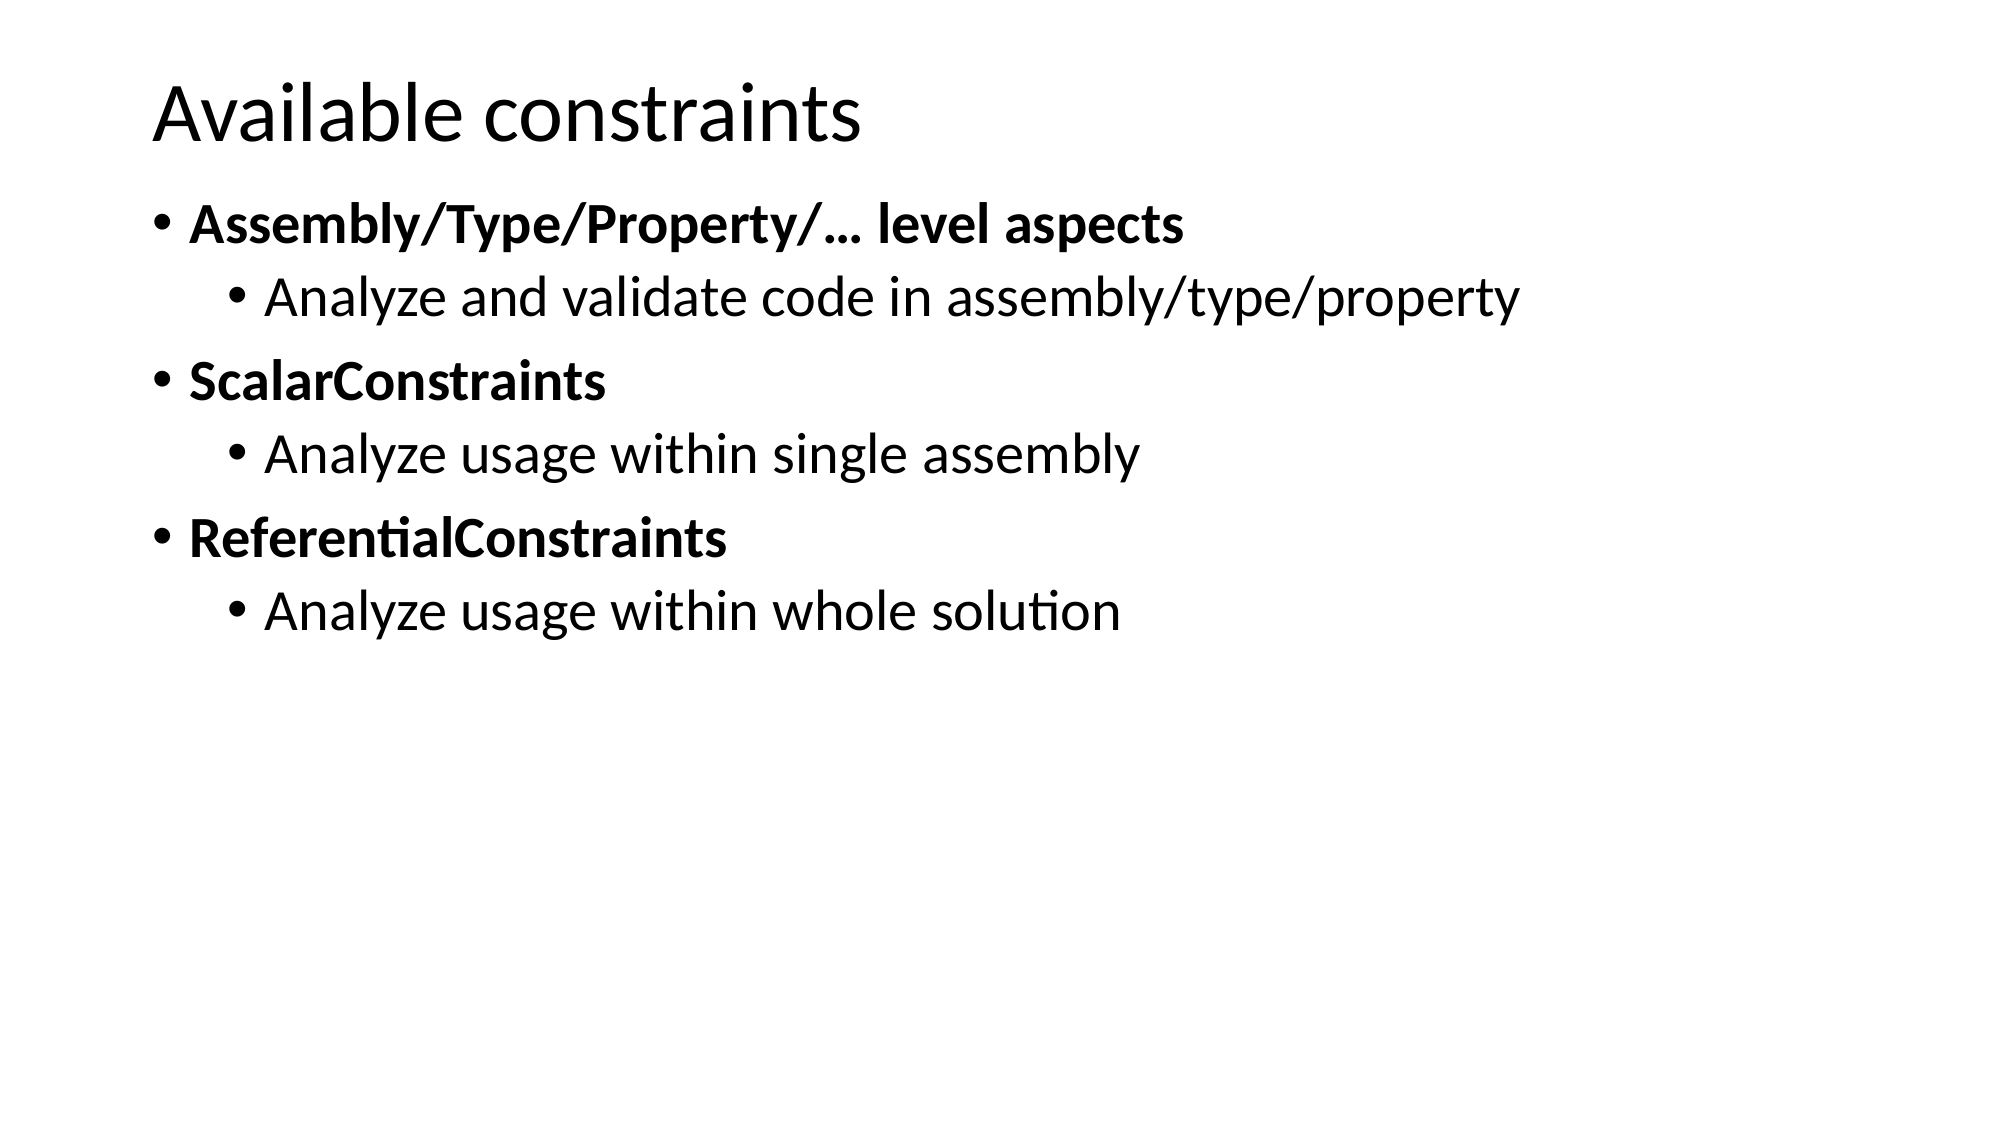

# Available constraints
Assembly/Type/Property/… level aspects
Analyze and validate code in assembly/type/property
ScalarConstraints
Analyze usage within single assembly
ReferentialConstraints
Analyze usage within whole solution